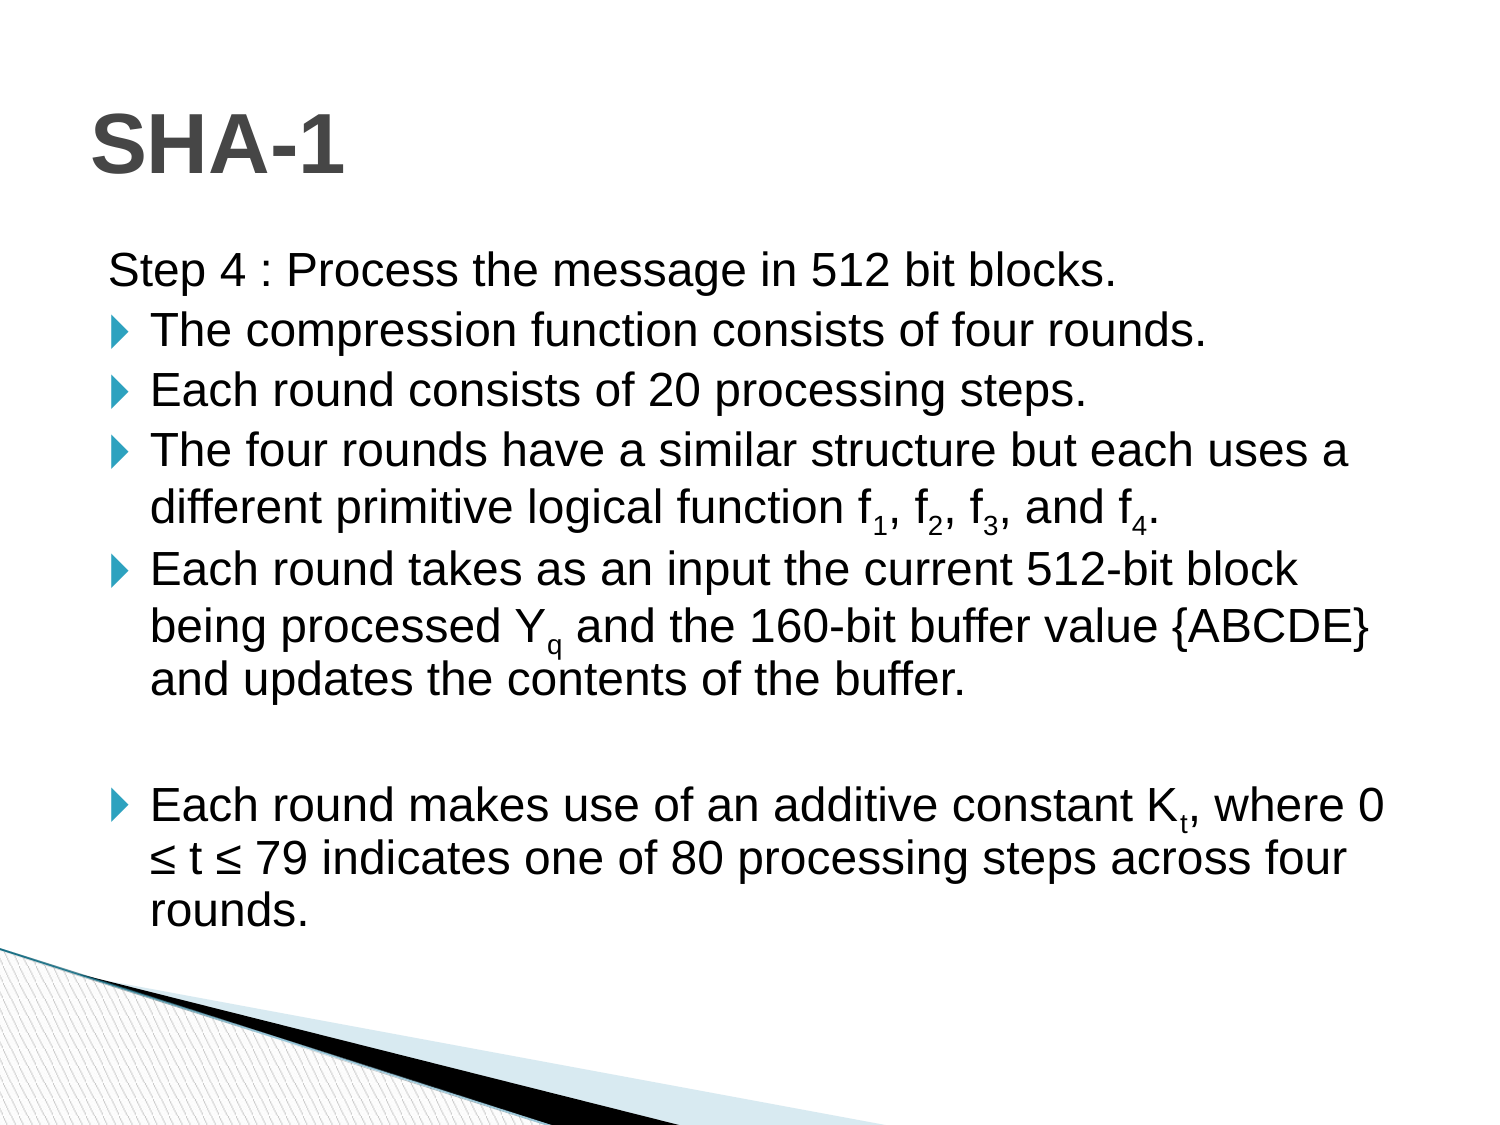

SHA-1
Step 4 : Process the message in 512 bit blocks.
The compression function consists of four rounds.
Each round consists of 20 processing steps.
The four rounds have a similar structure but each uses a different primitive logical function f1, f2, f3, and f4.
Each round takes as an input the current 512-bit block being processed Yq and the 160-bit buffer value {ABCDE} and updates the contents of the buffer.

Each round makes use of an additive constant Kt, where 0 ≤ t ≤ 79 indicates one of 80 processing steps across four rounds.